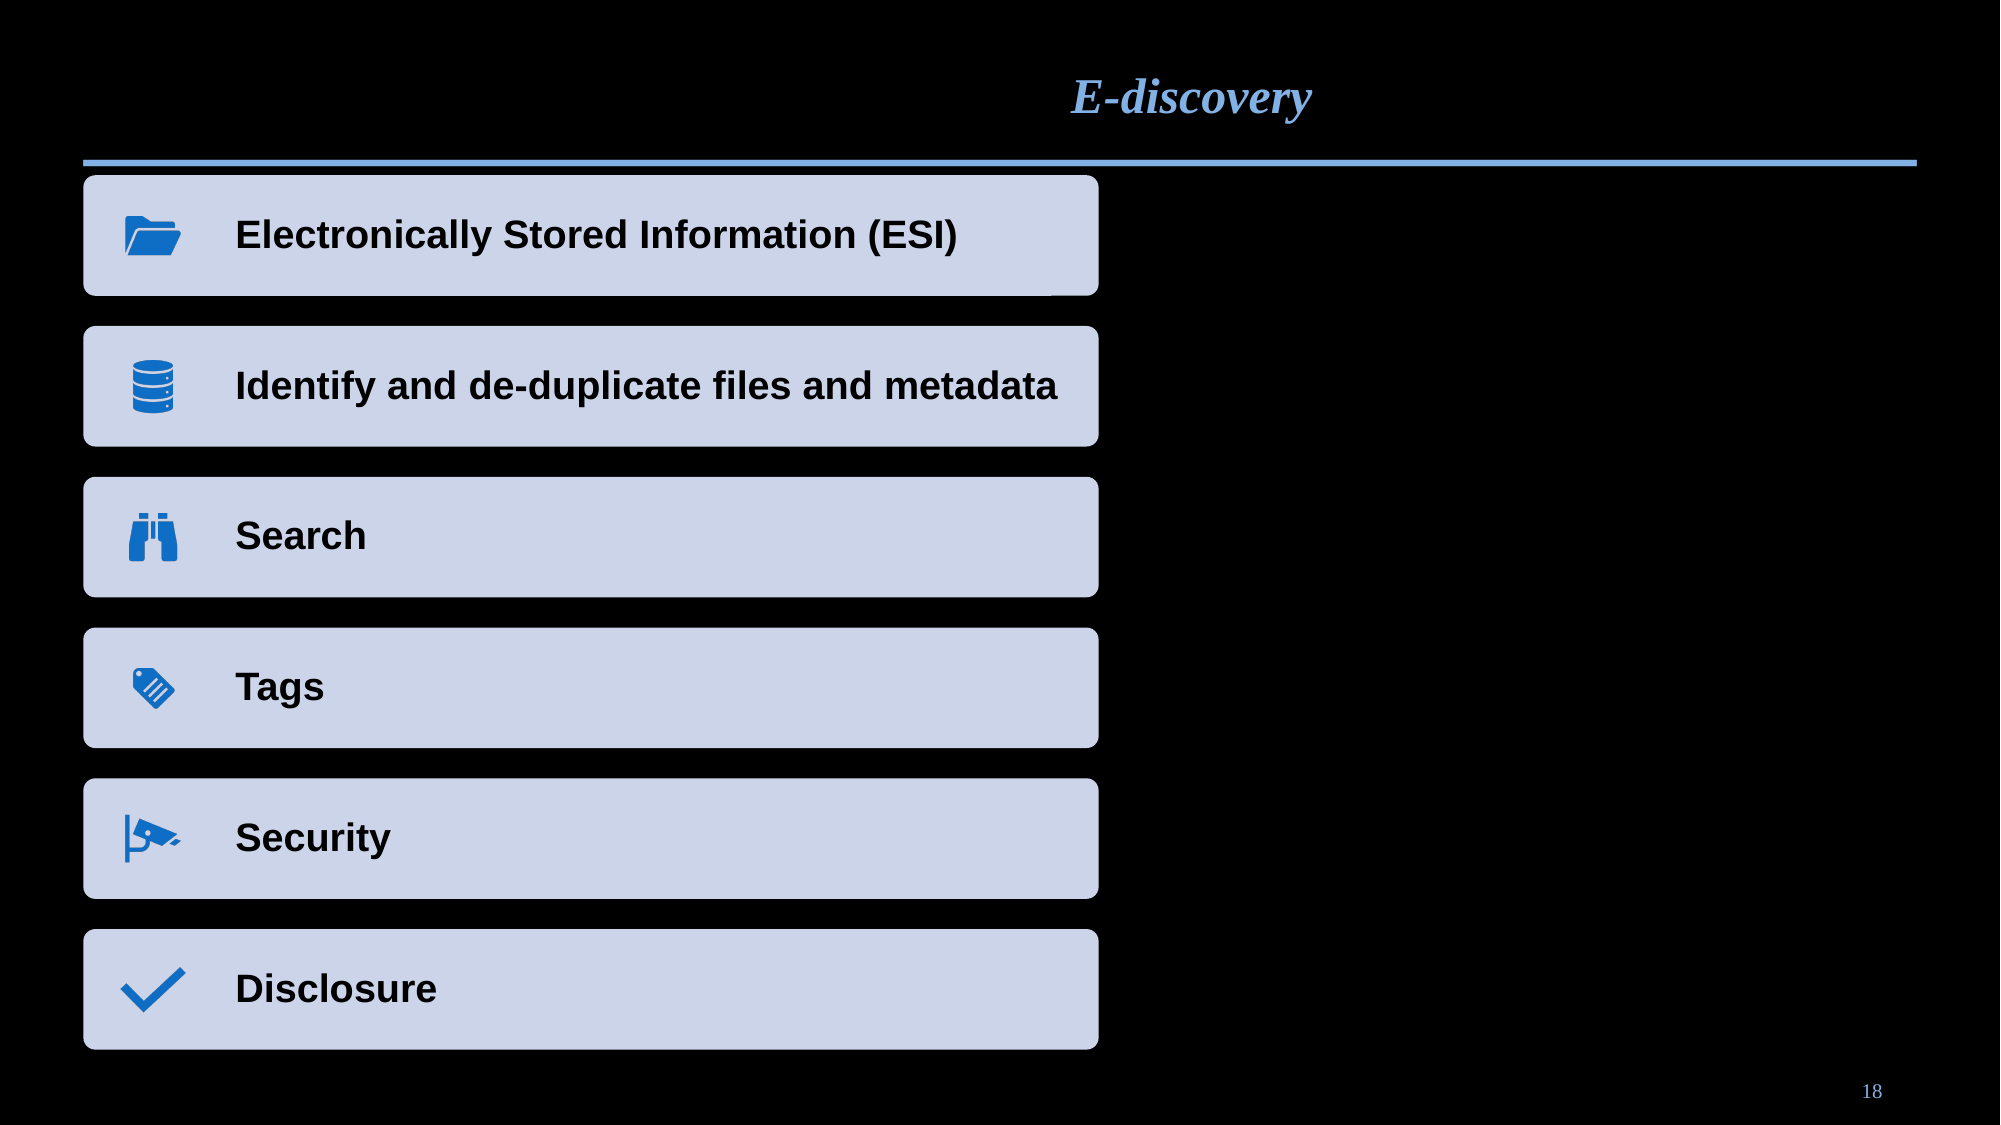

E-discovery
Electronically Stored Information (ESI)
Identify and de-duplicate files and metadata
Search
Tags
Security
Disclosure
18